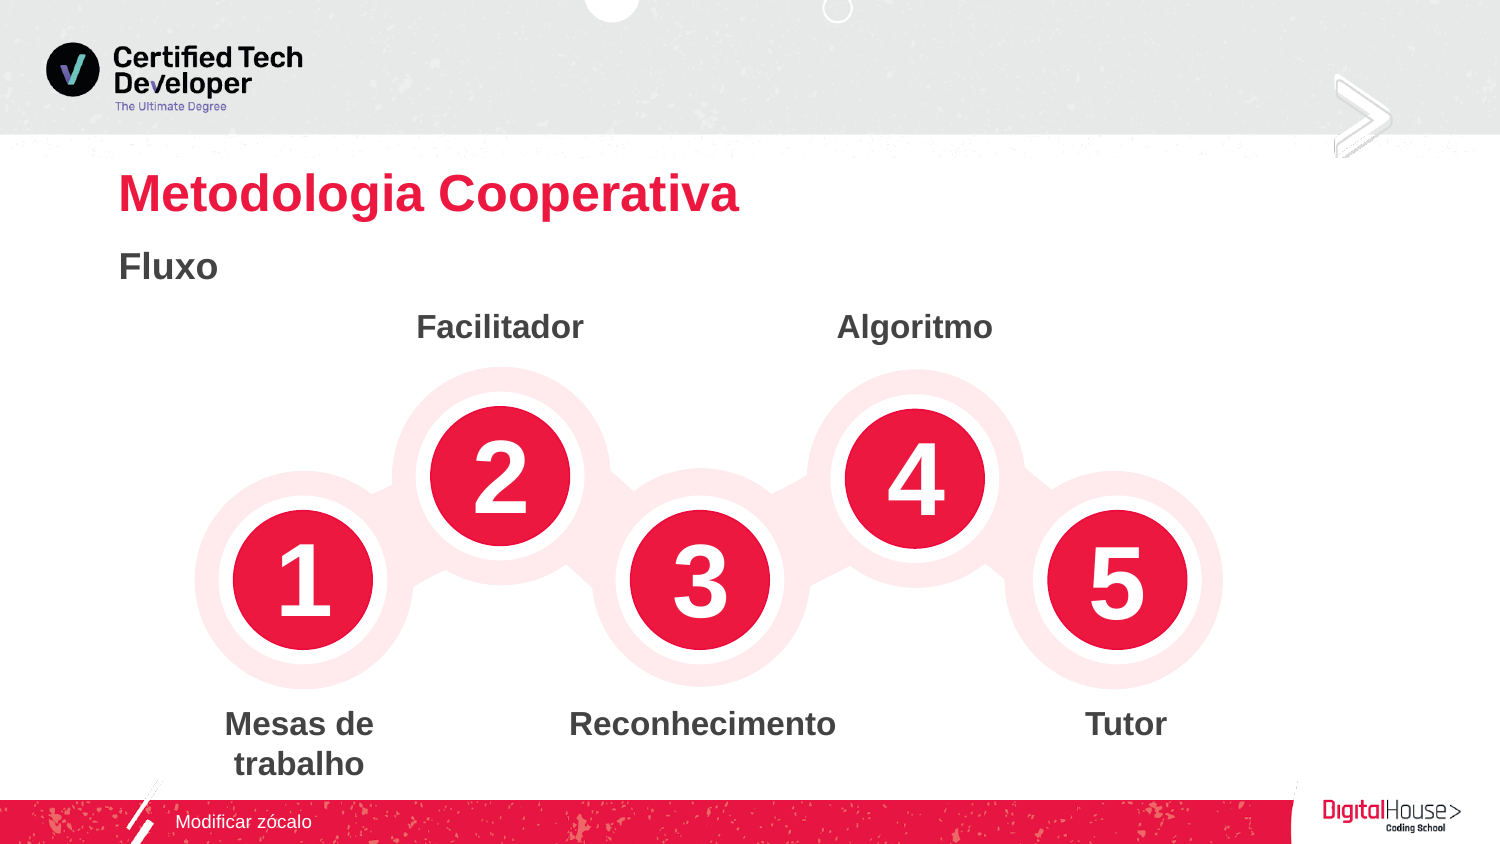

# Metodologia Cooperativa
Fluxo
Facilitador
Algoritmo

2
2

4
4

1
1
3
3
5
5

Mesas de trabalho
Reconhecimento
Tutor